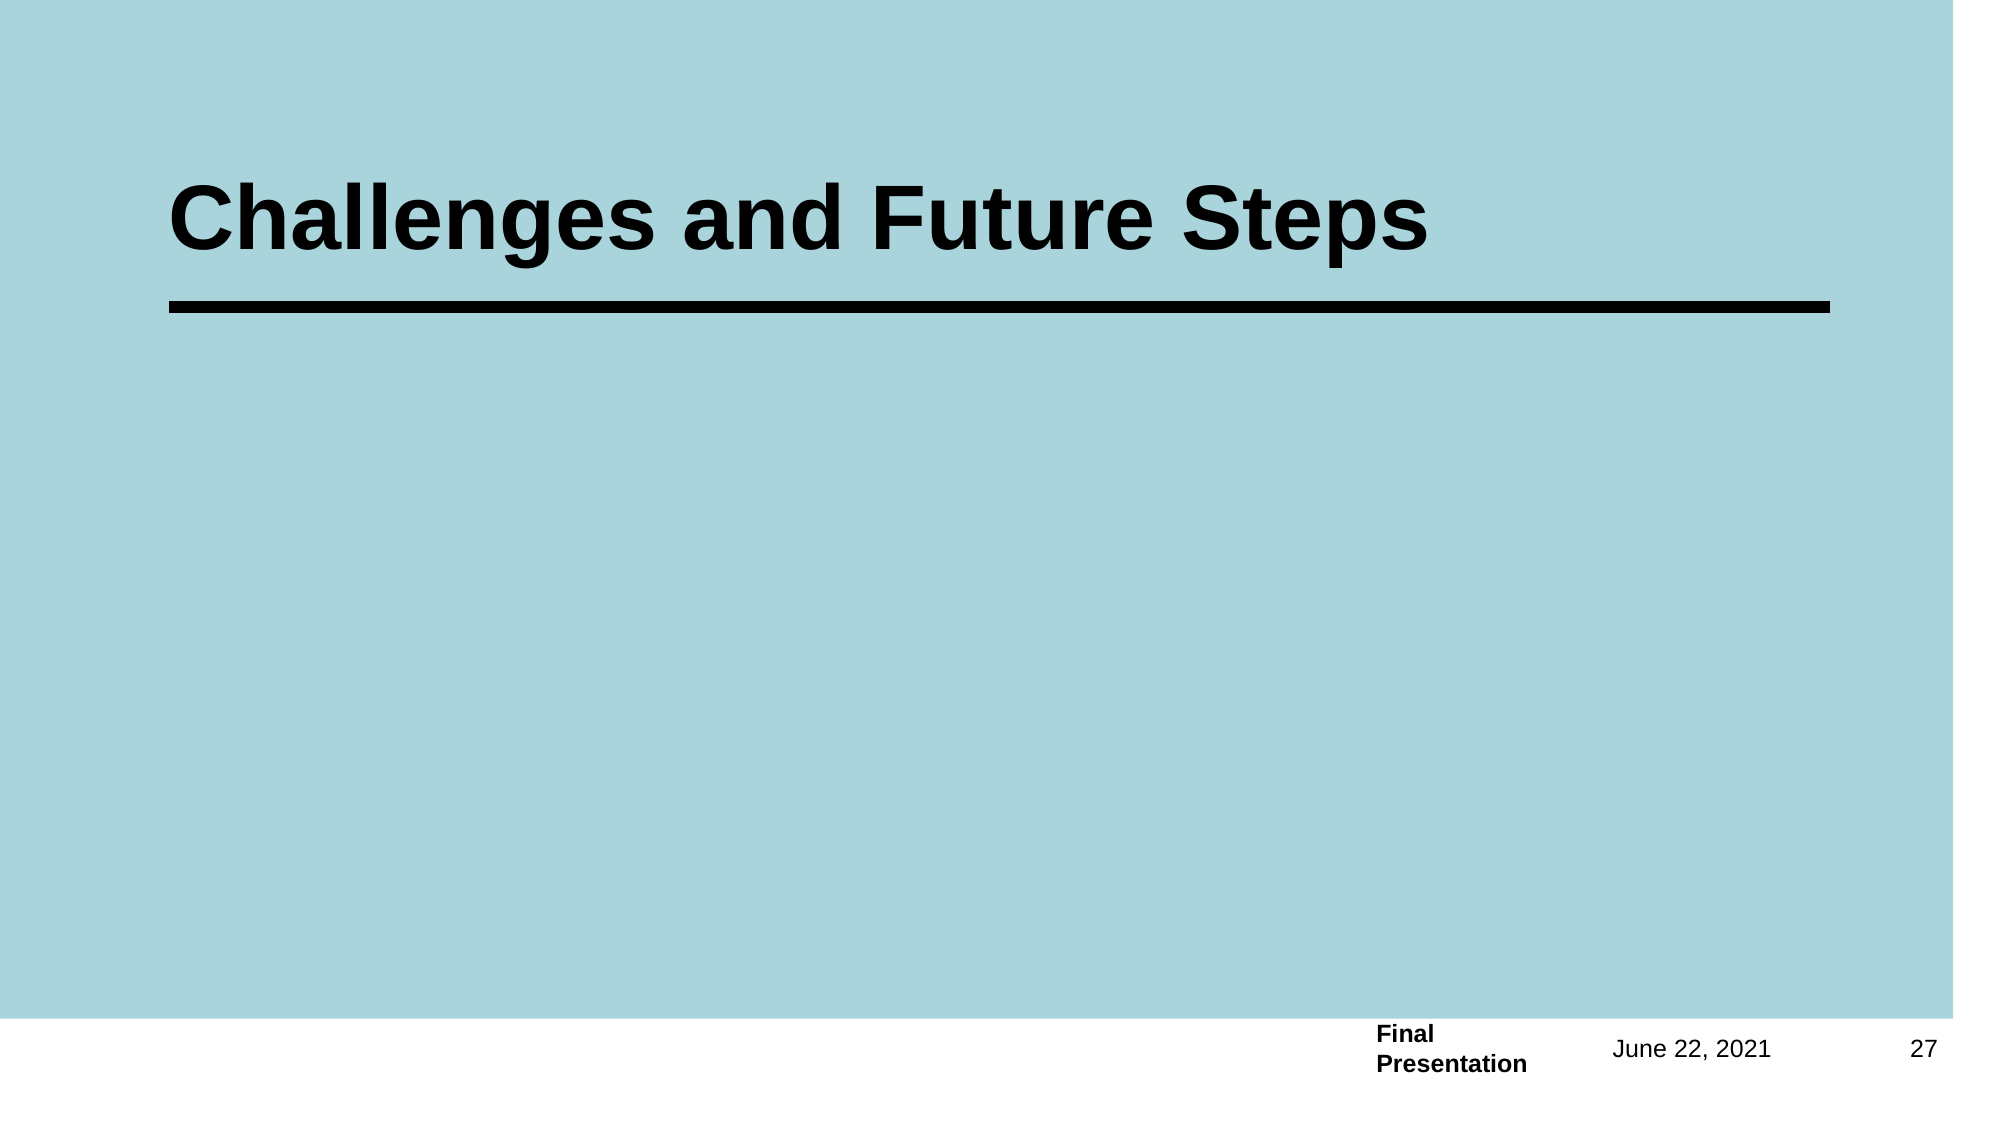

# Challenges and Future Steps
June 22, 2021
27
Final Presentation